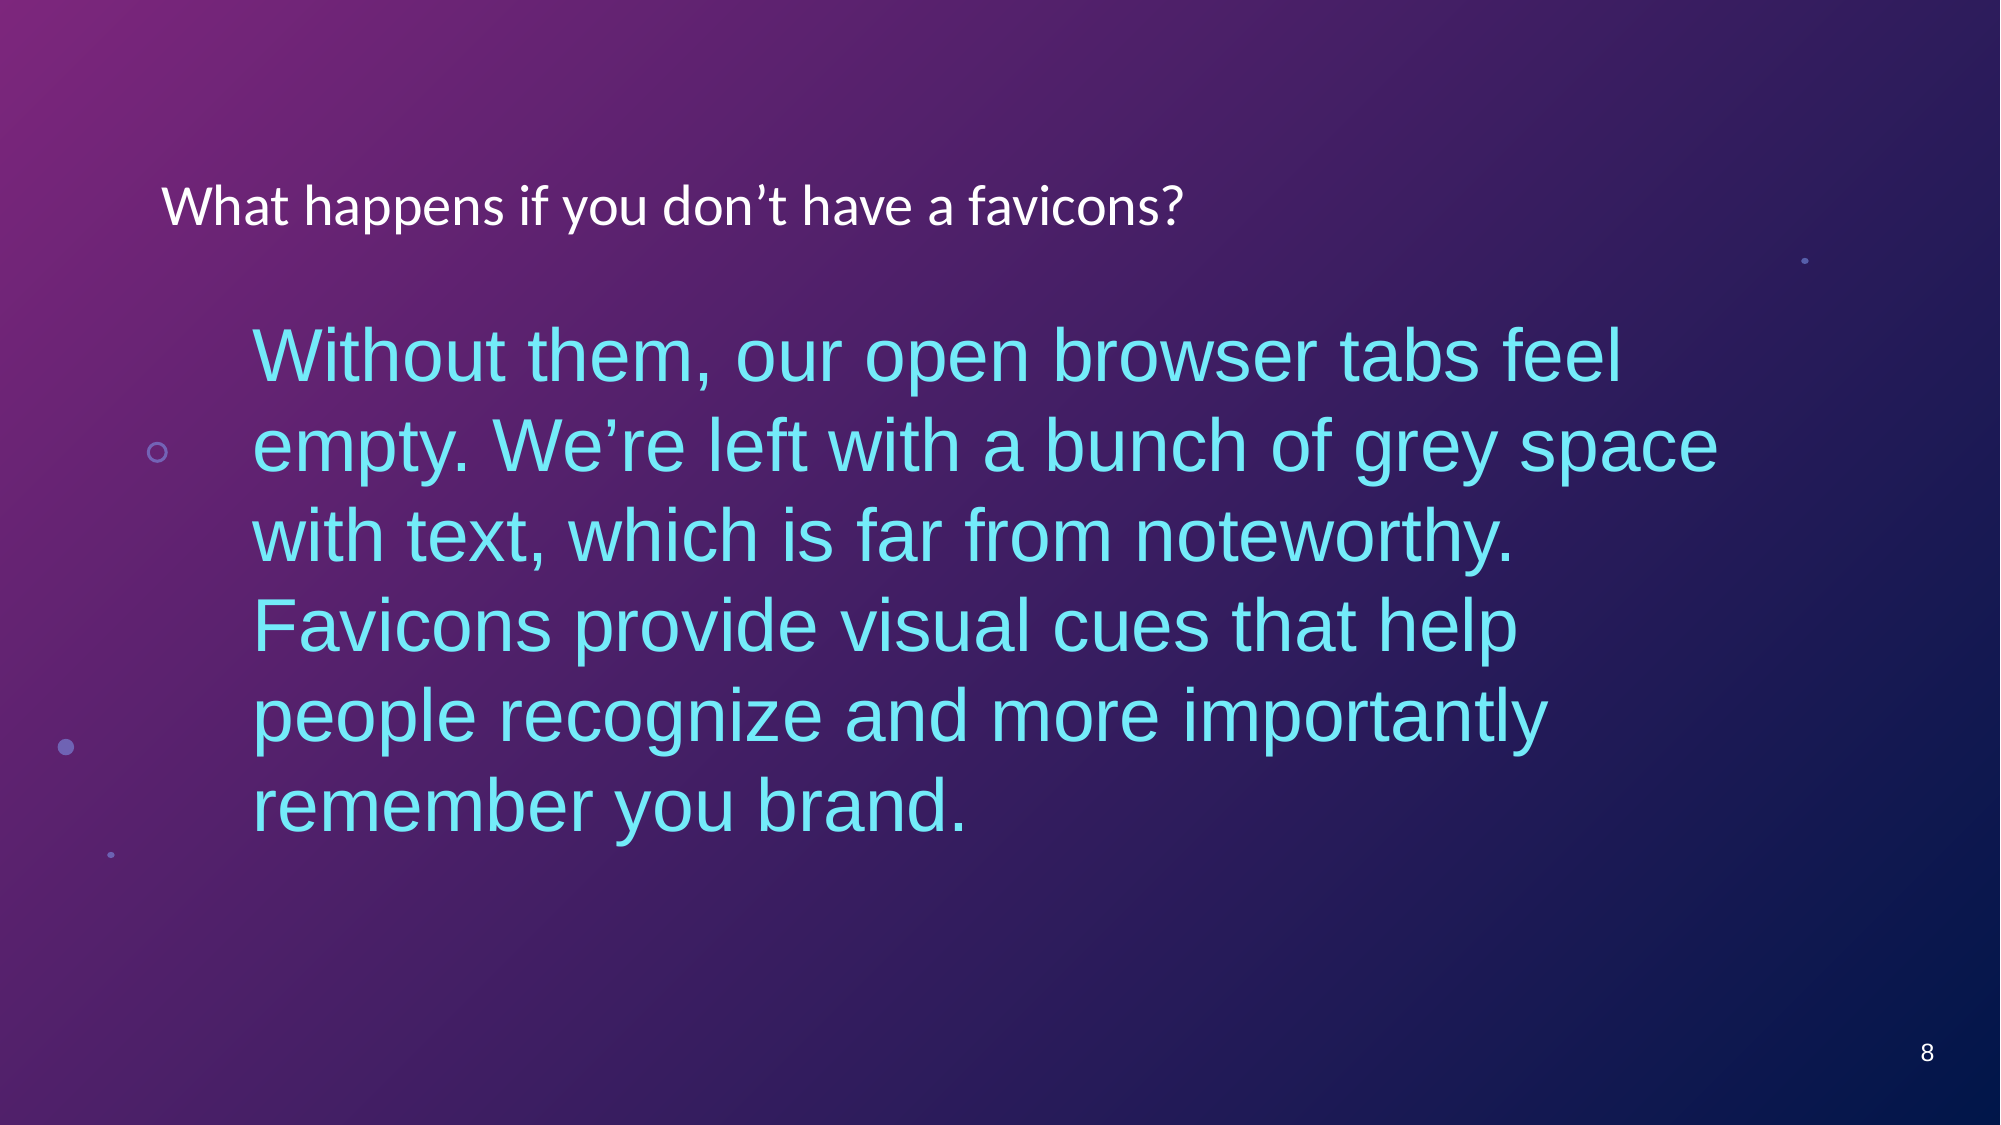

What happens if you don’t have a favicons?
Without them, our open browser tabs feel empty. We’re left with a bunch of grey space with text, which is far from noteworthy. Favicons provide visual cues that help people recognize and more importantly remember you brand.

8